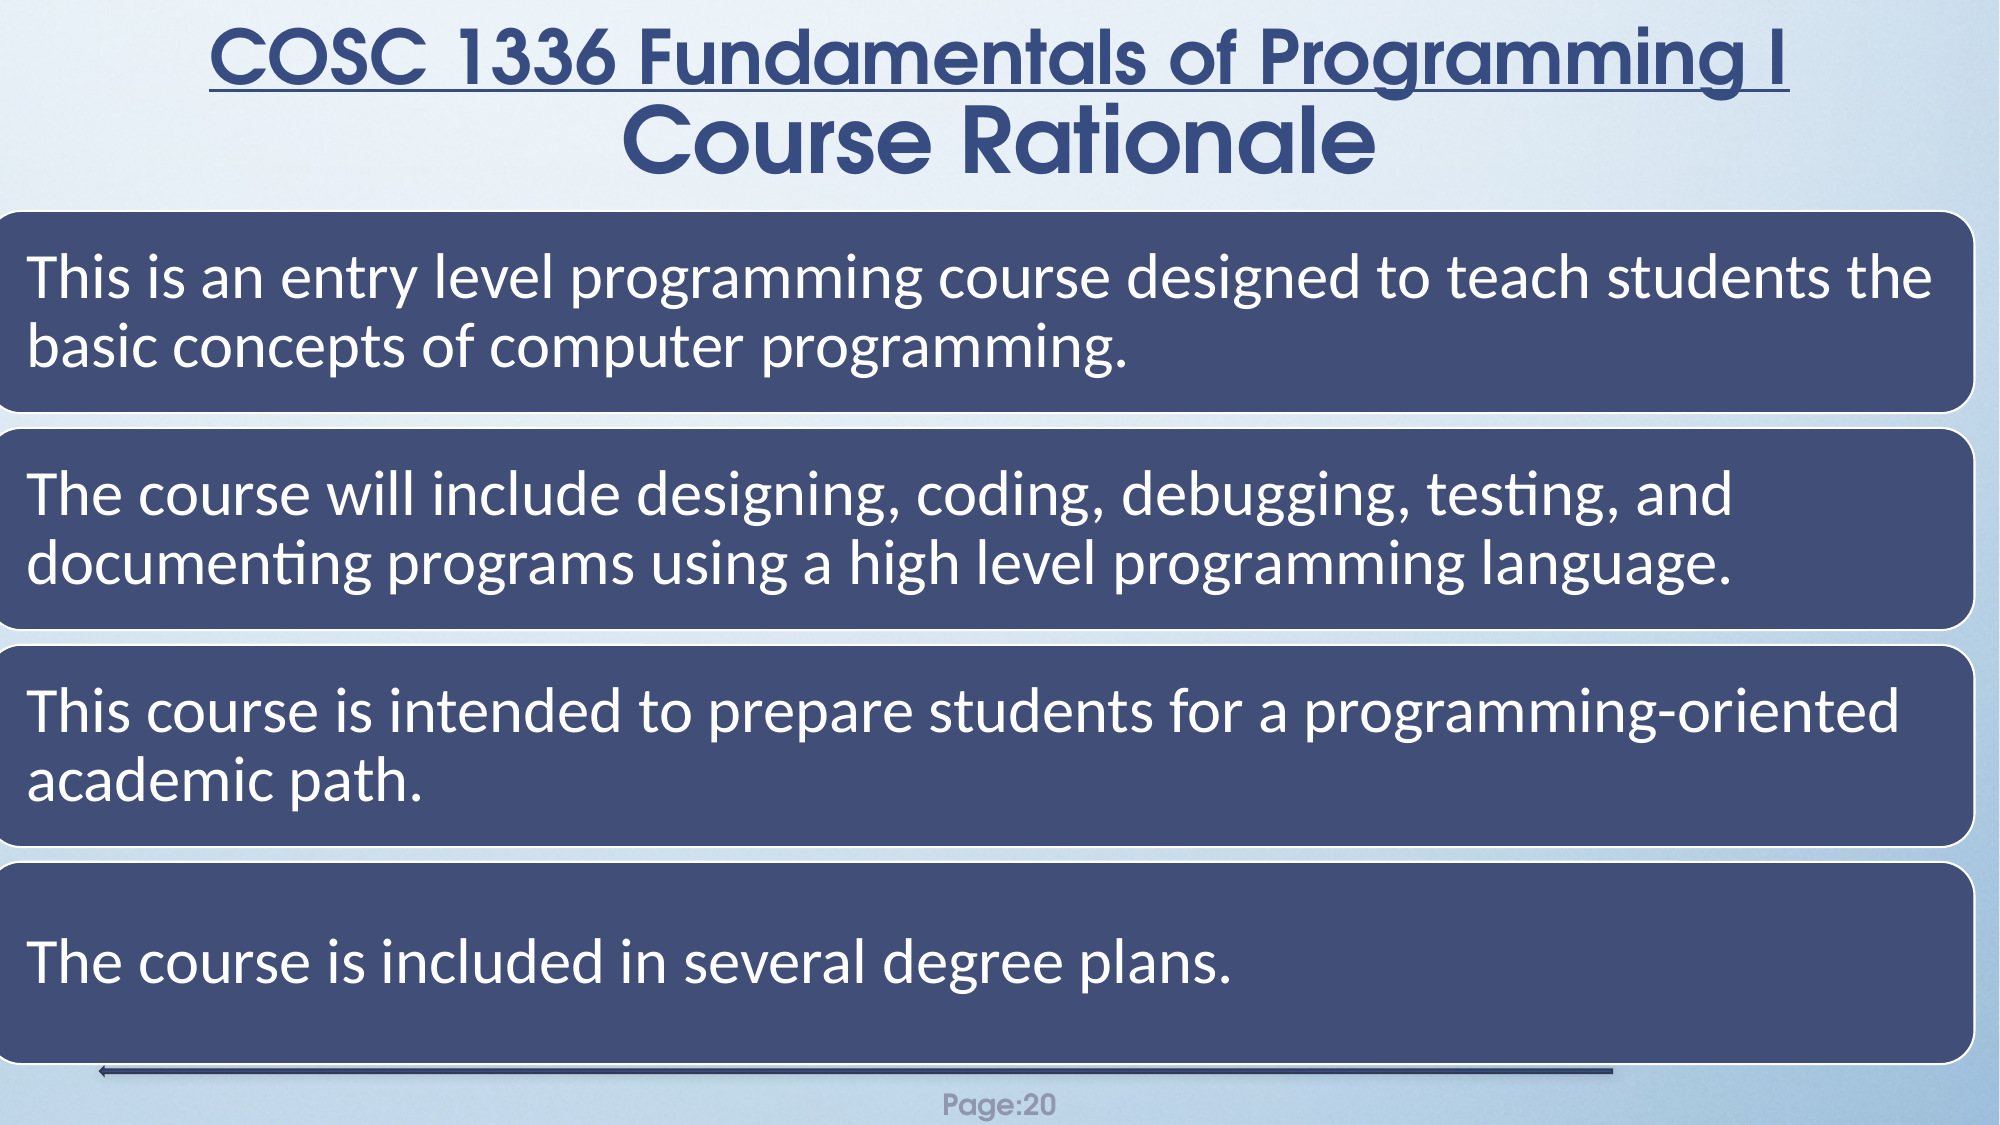

COSC 1336 Fundamentals of Programming I
# Course Rationale
This is an entry level programming course designed to teach students the basic concepts of computer programming.
The course will include designing, coding, debugging, testing, and documenting programs using a high level programming language.
This course is intended to prepare students for a programming-oriented academic path.
The course is included in several degree plans.